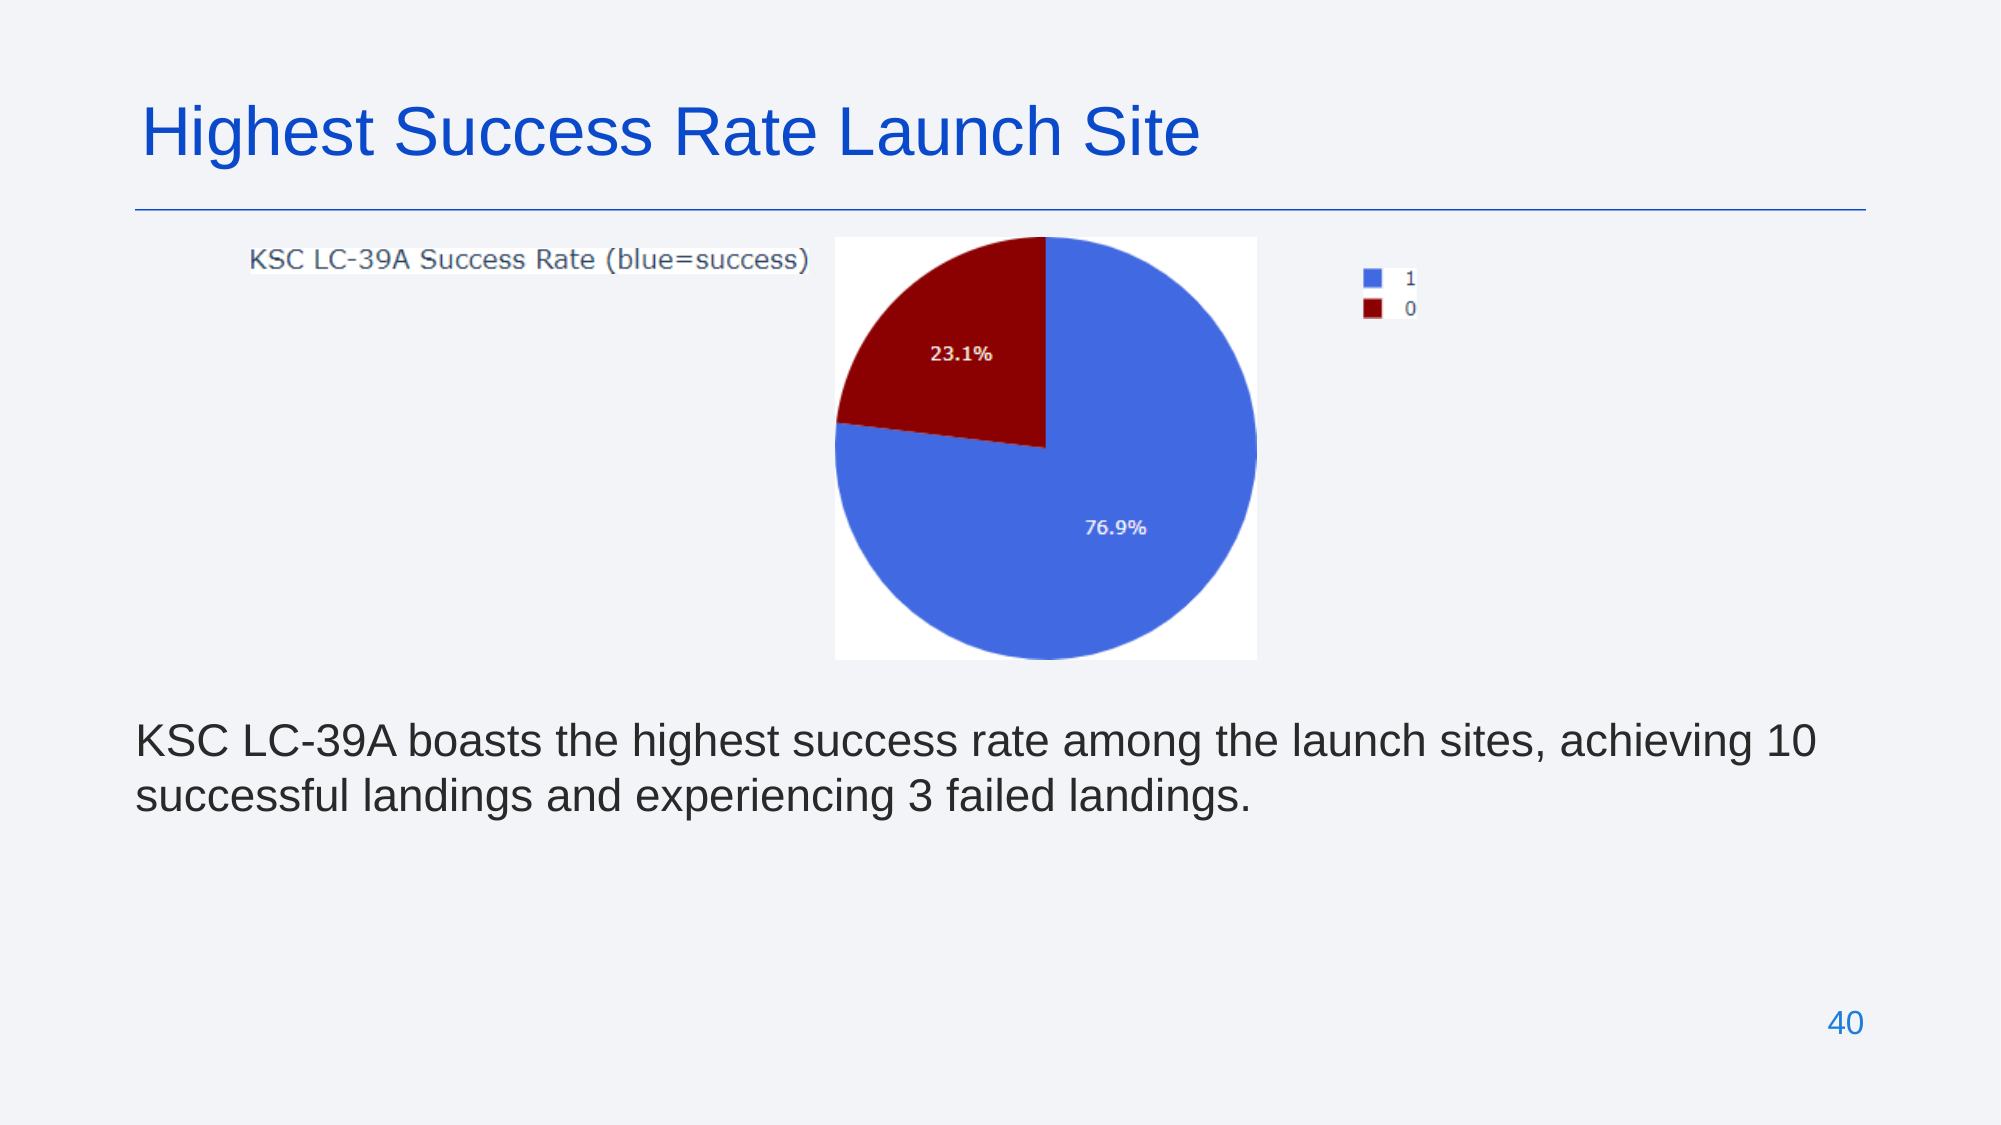

Highest Success Rate Launch Site

KSC LC-39A boasts the highest success rate among the launch sites, achieving 10 successful landings and experiencing 3 failed landings.
40